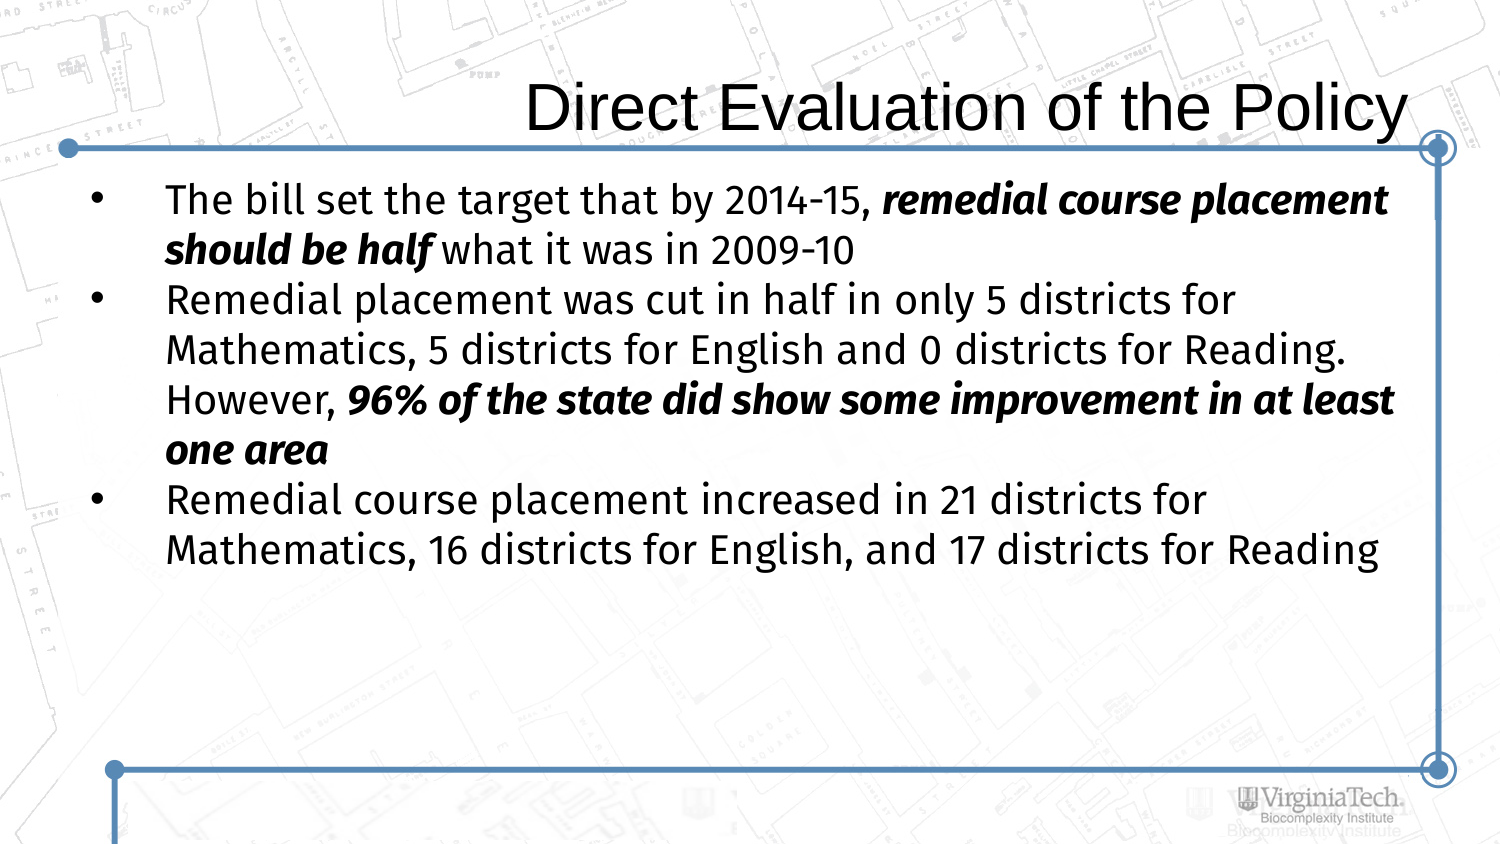

# Direct Evaluation of the Policy
The bill set the target that by 2014-15, remedial course placement should be half what it was in 2009-10
Remedial placement was cut in half in only 5 districts for Mathematics, 5 districts for English and 0 districts for Reading. However, 96% of the state did show some improvement in at least one area
Remedial course placement increased in 21 districts for Mathematics, 16 districts for English, and 17 districts for Reading